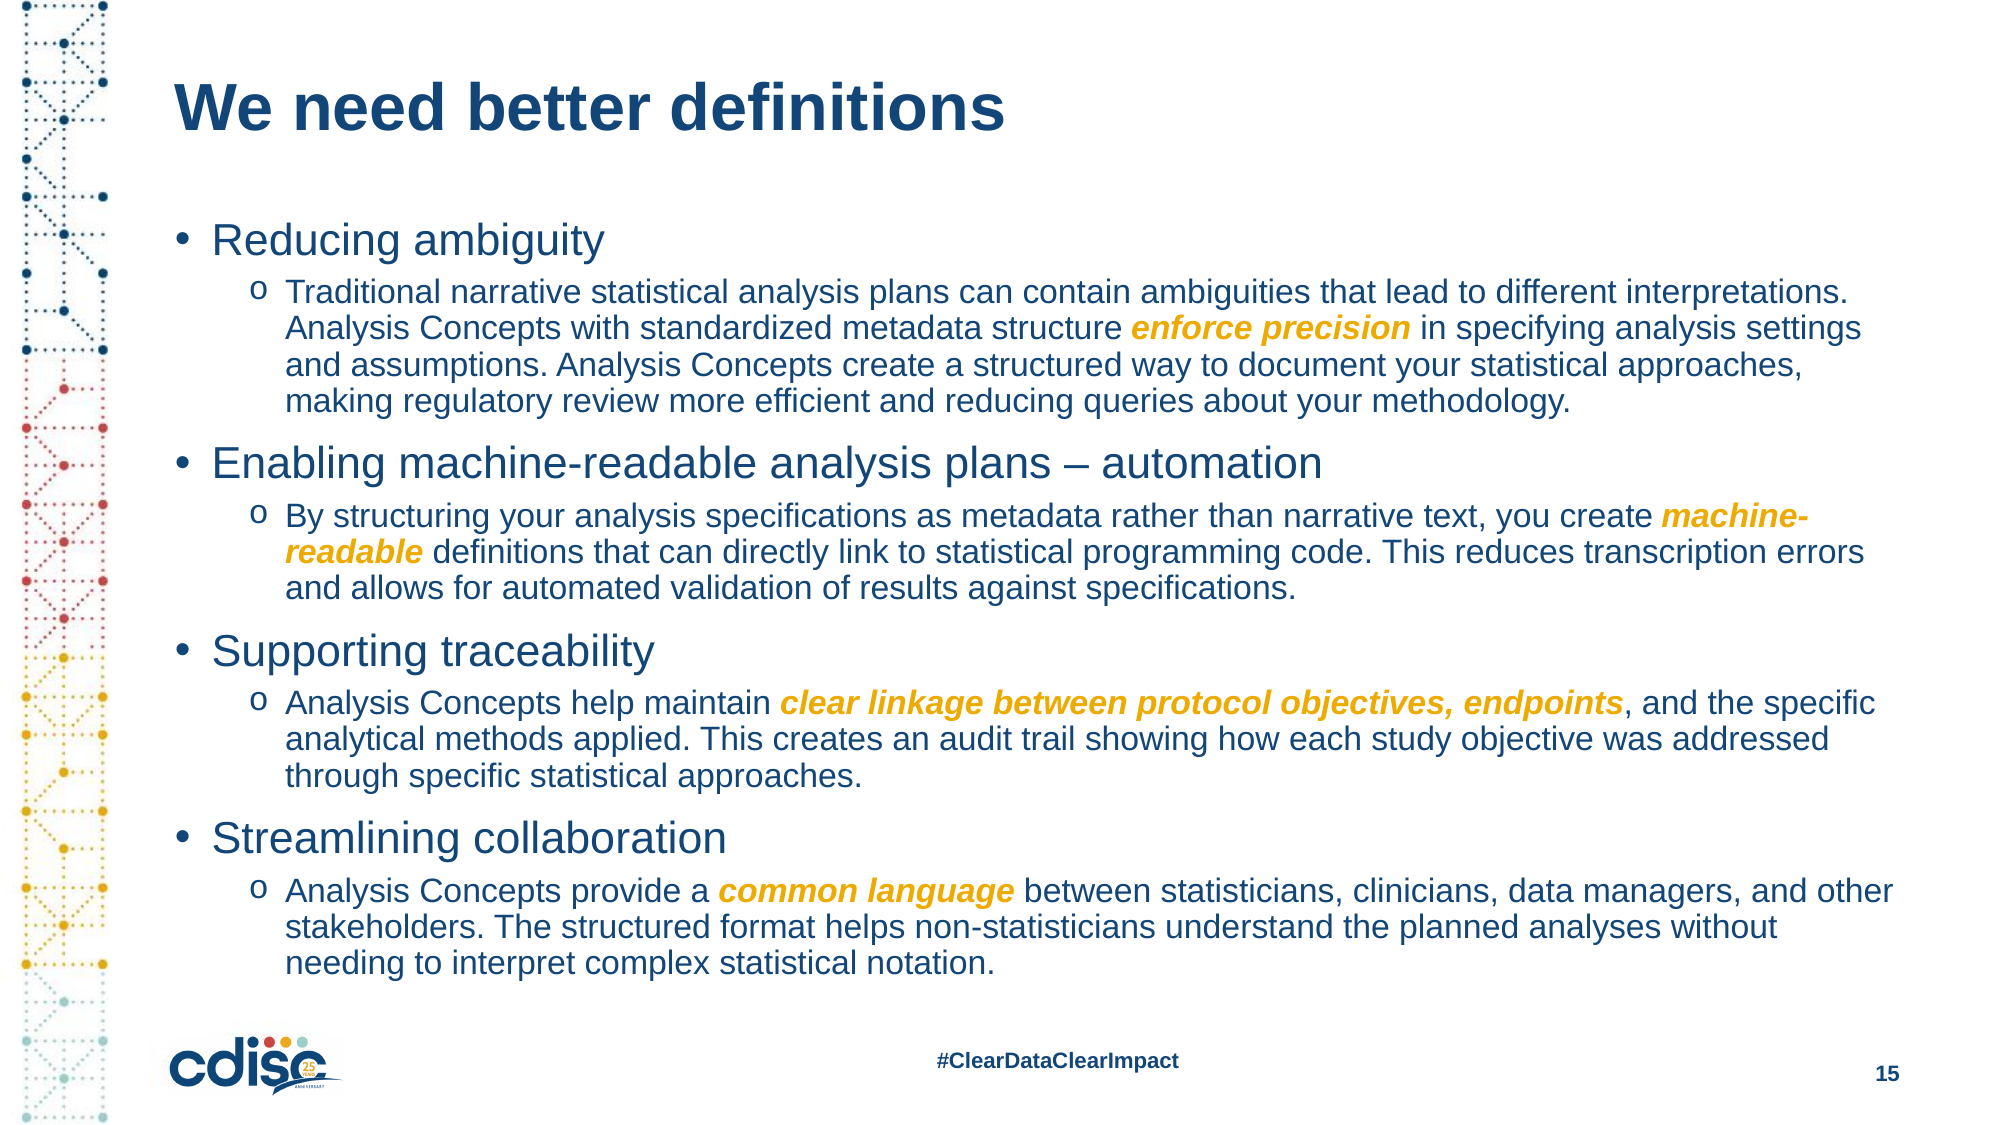

# We need better definitions
Reducing ambiguity
Traditional narrative statistical analysis plans can contain ambiguities that lead to different interpretations. Analysis Concepts with standardized metadata structure enforce precision in specifying analysis settings and assumptions. Analysis Concepts create a structured way to document your statistical approaches, making regulatory review more efficient and reducing queries about your methodology.
Enabling machine-readable analysis plans – automation
By structuring your analysis specifications as metadata rather than narrative text, you create machine-readable definitions that can directly link to statistical programming code. This reduces transcription errors and allows for automated validation of results against specifications.
Supporting traceability
Analysis Concepts help maintain clear linkage between protocol objectives, endpoints, and the specific analytical methods applied. This creates an audit trail showing how each study objective was addressed through specific statistical approaches.
Streamlining collaboration
Analysis Concepts provide a common language between statisticians, clinicians, data managers, and other stakeholders. The structured format helps non-statisticians understand the planned analyses without needing to interpret complex statistical notation.
#ClearDataClearImpact

15